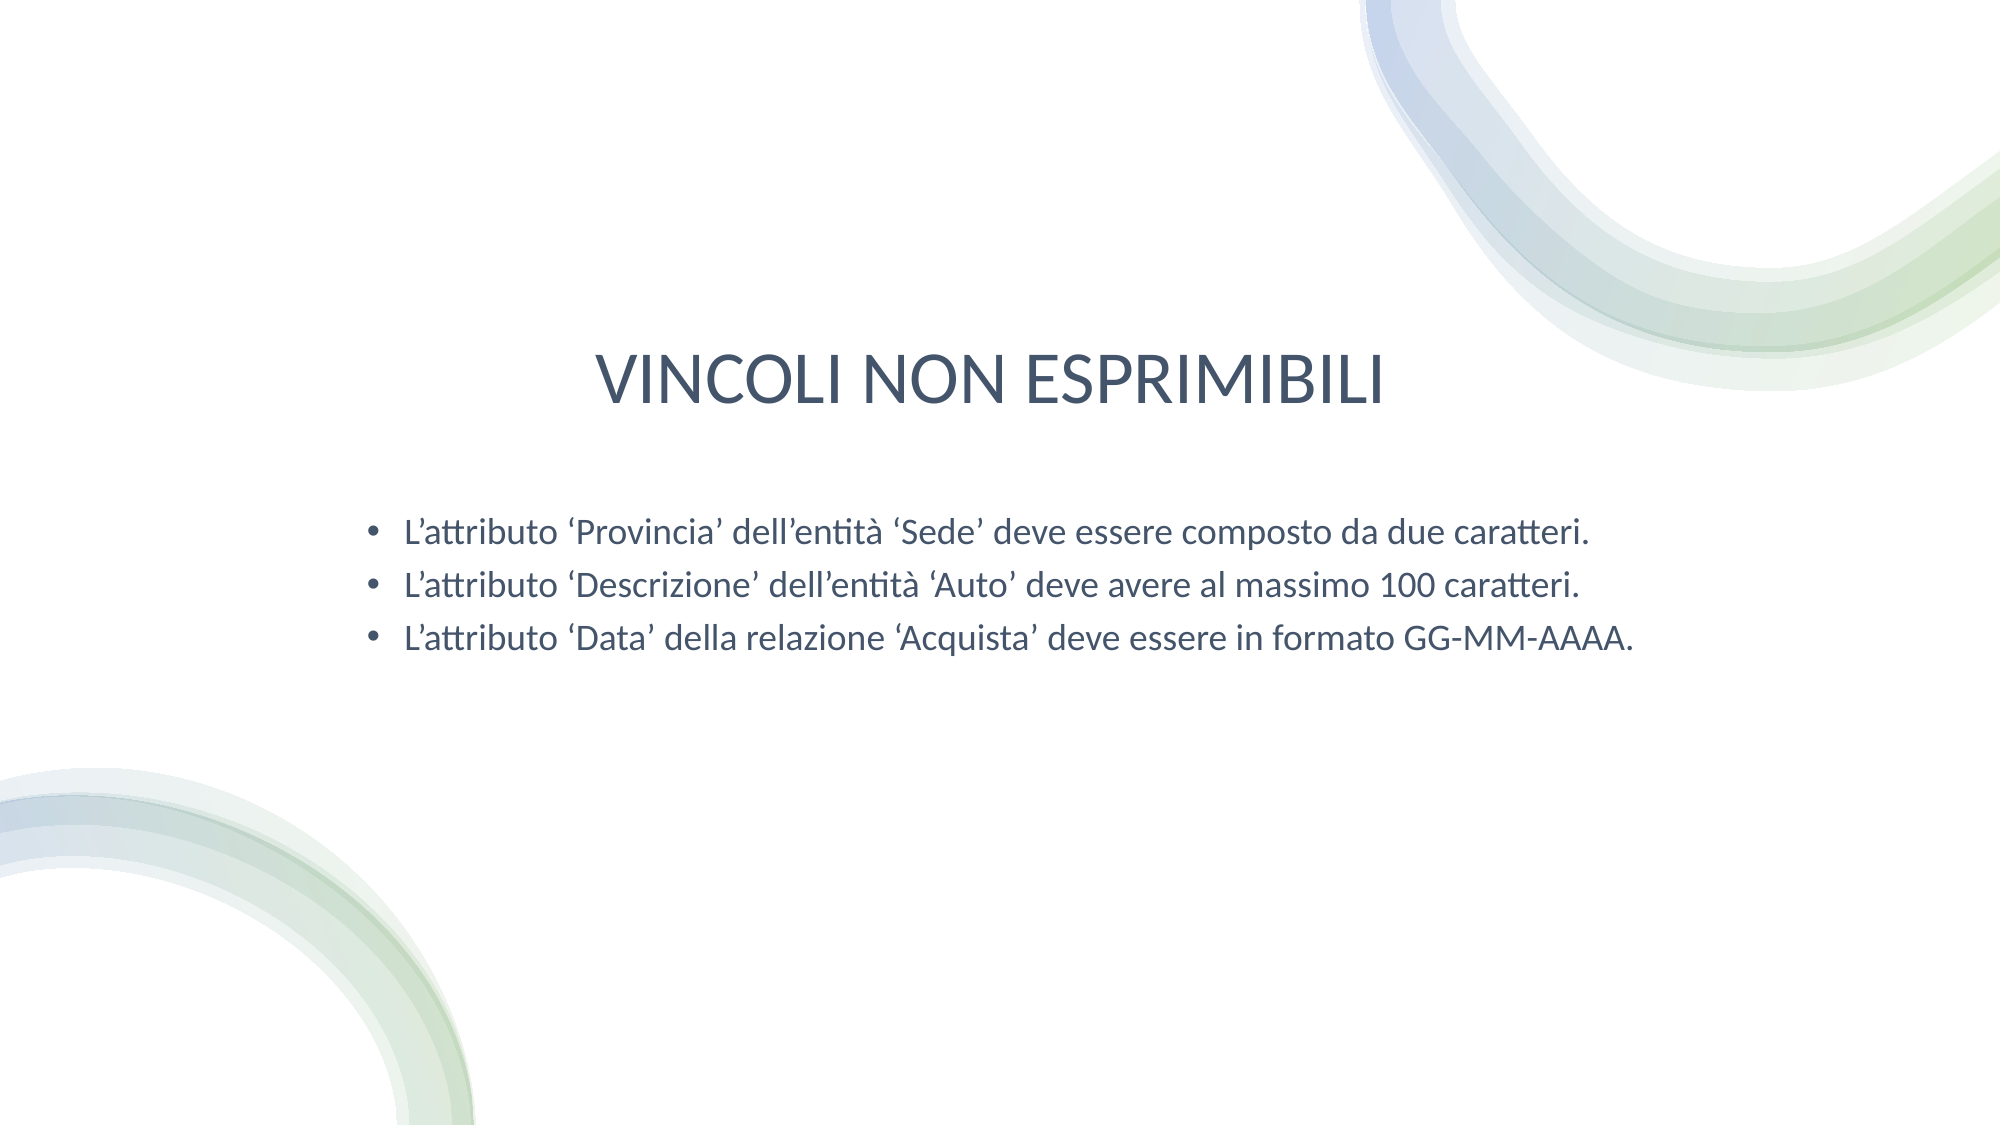

VINCOLI NON ESPRIMIBILI
L’attributo ‘Provincia’ dell’entità ‘Sede’ deve essere composto da due caratteri.
L’attributo ‘Descrizione’ dell’entità ‘Auto’ deve avere al massimo 100 caratteri.
L’attributo ‘Data’ della relazione ‘Acquista’ deve essere in formato GG-MM-AAAA.